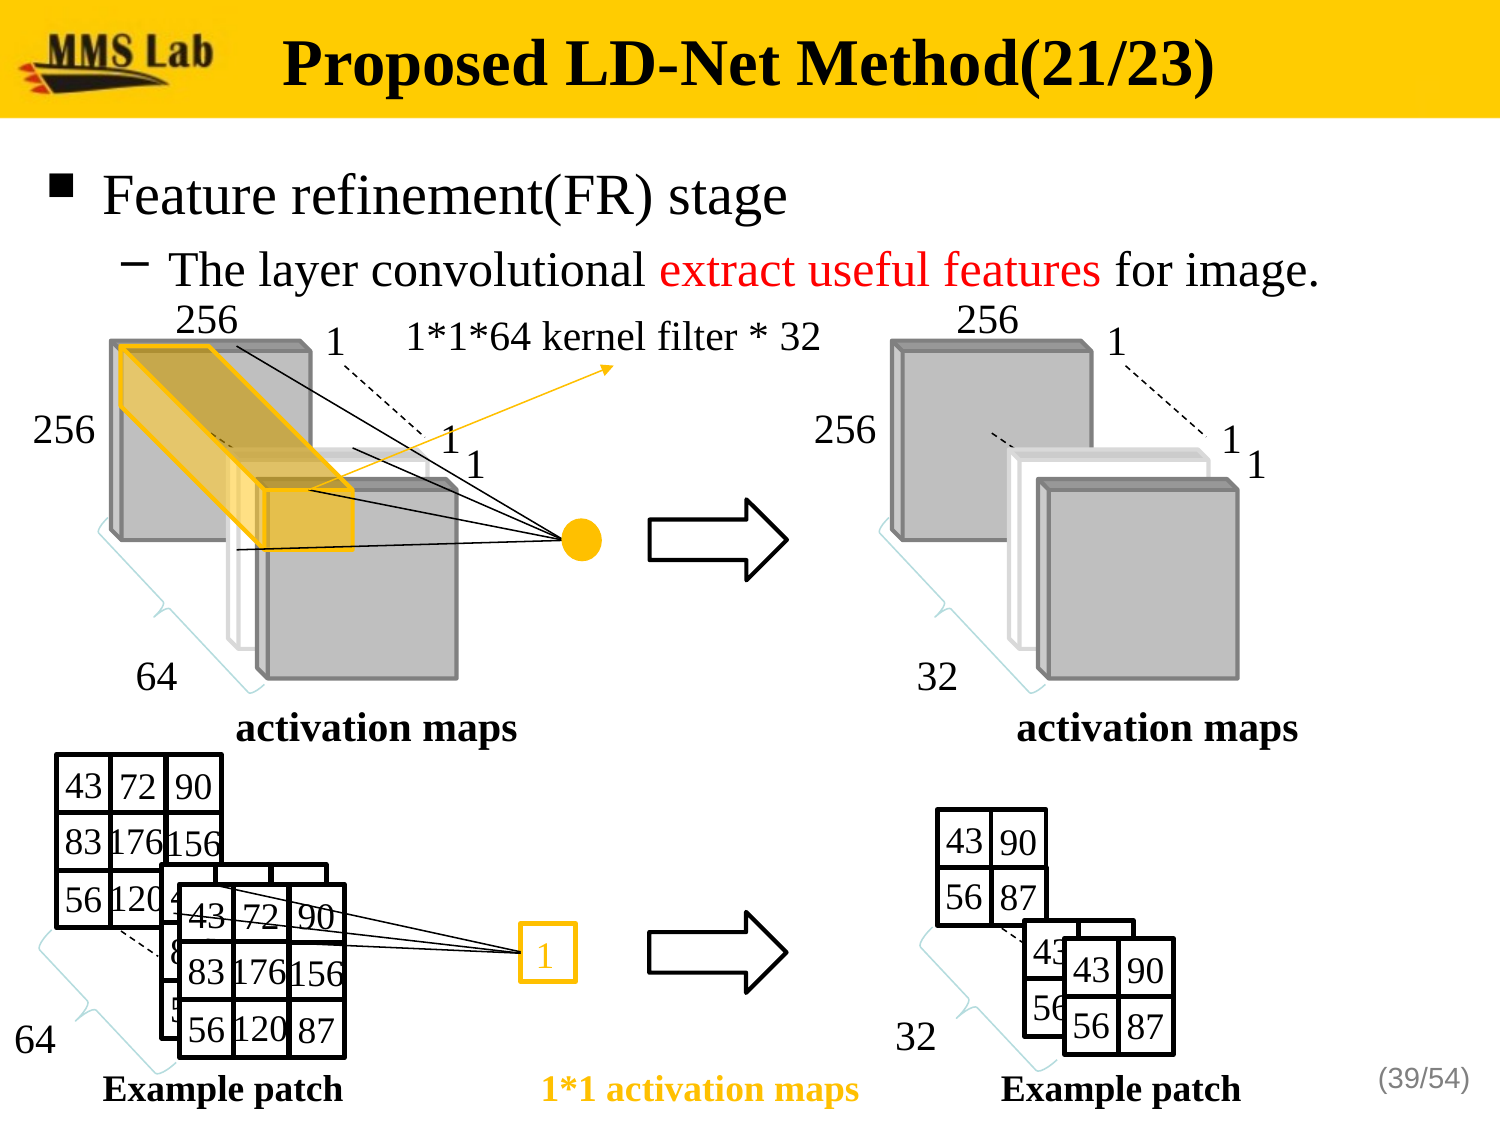

# Proposed LD-Net Method(21/23)
Feature refinement(FR) stage
The layer convolutional extract useful features for image.

256
1

256
1
1

64
1*1*64 kernel filter * 32

activation maps
256
1

256
1
1

32

activation maps
43

72
90
83
176
156

120
56
87

43

90
56
87

43

72
90
83
176
156

120
56
87

43

72
90
83
176
156

120
56
87

43

90
56
87

1
43

90
56
87

32
64
Example patch
1*1 activation maps
Example patch